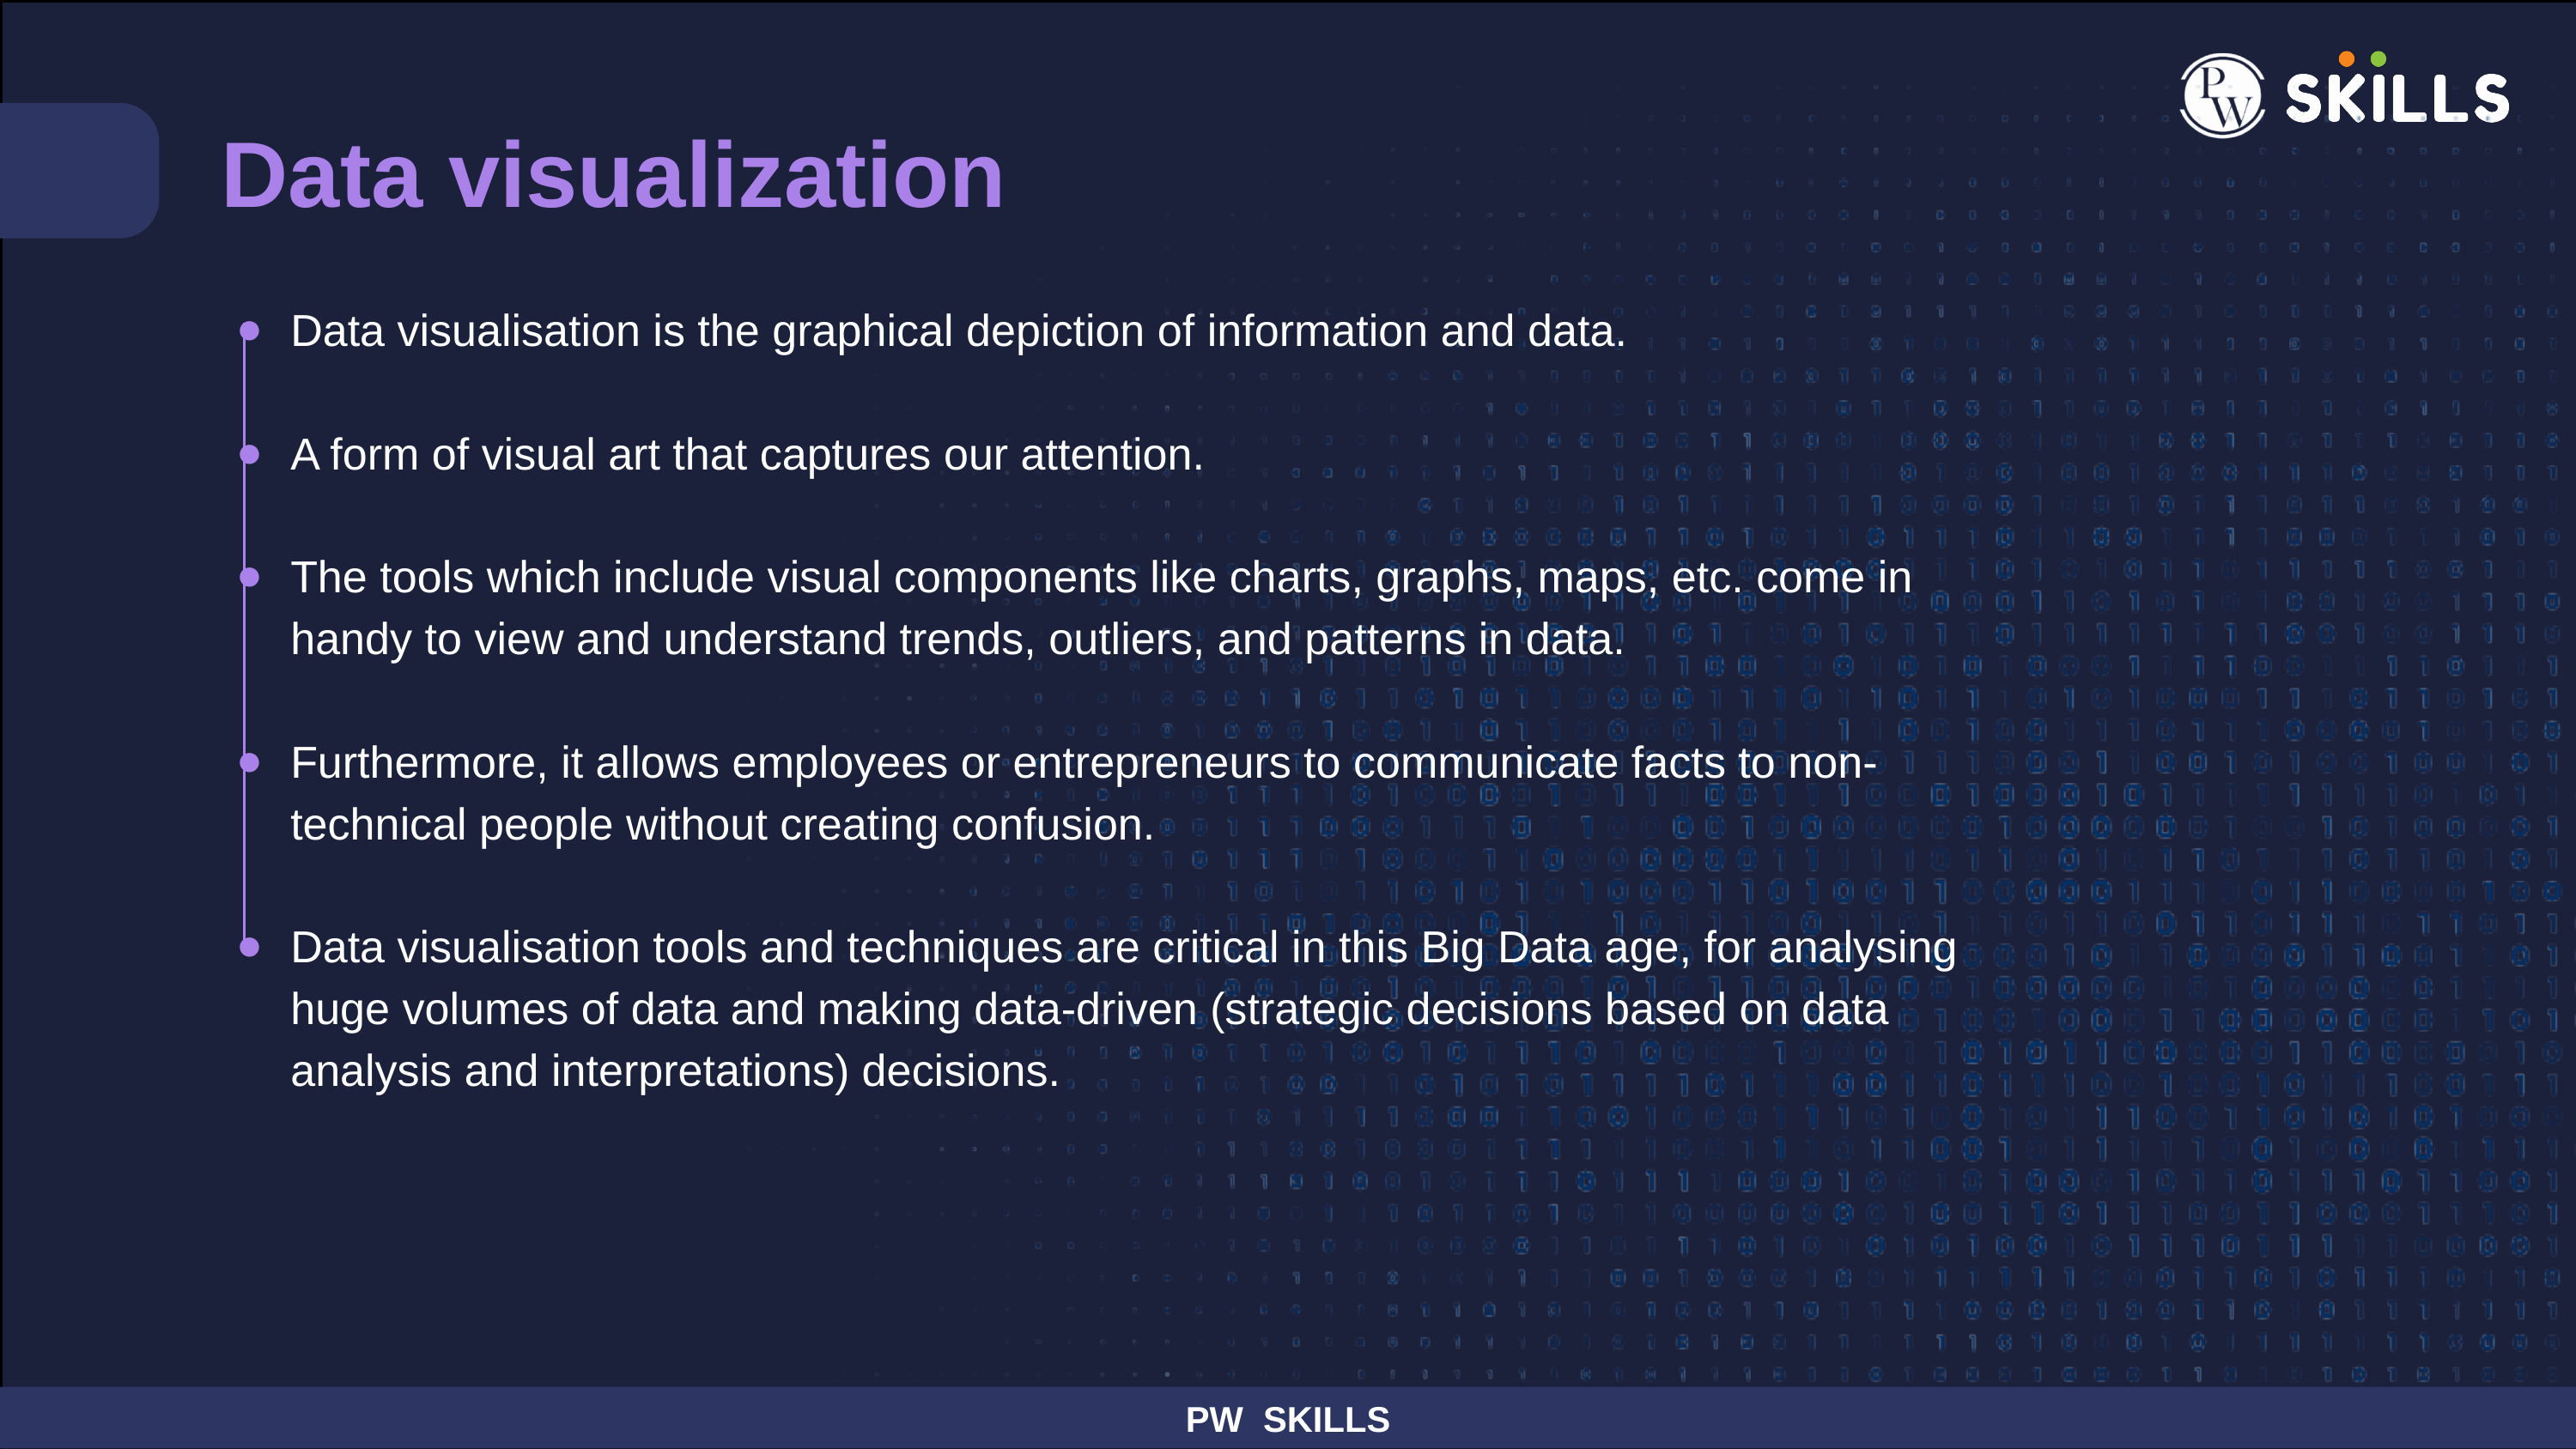

Data visualization
Data visualisation is the graphical depiction of information and data.

A form of visual art that captures our attention.

The tools which include visual components like charts, graphs, maps, etc. come in handy to view and understand trends, outliers, and patterns in data.

Furthermore, it allows employees or entrepreneurs to communicate facts to non-technical people without creating confusion.

Data visualisation tools and techniques are critical in this Big Data age, for analysing huge volumes of data and making data-driven (strategic decisions based on data analysis and interpretations) decisions.